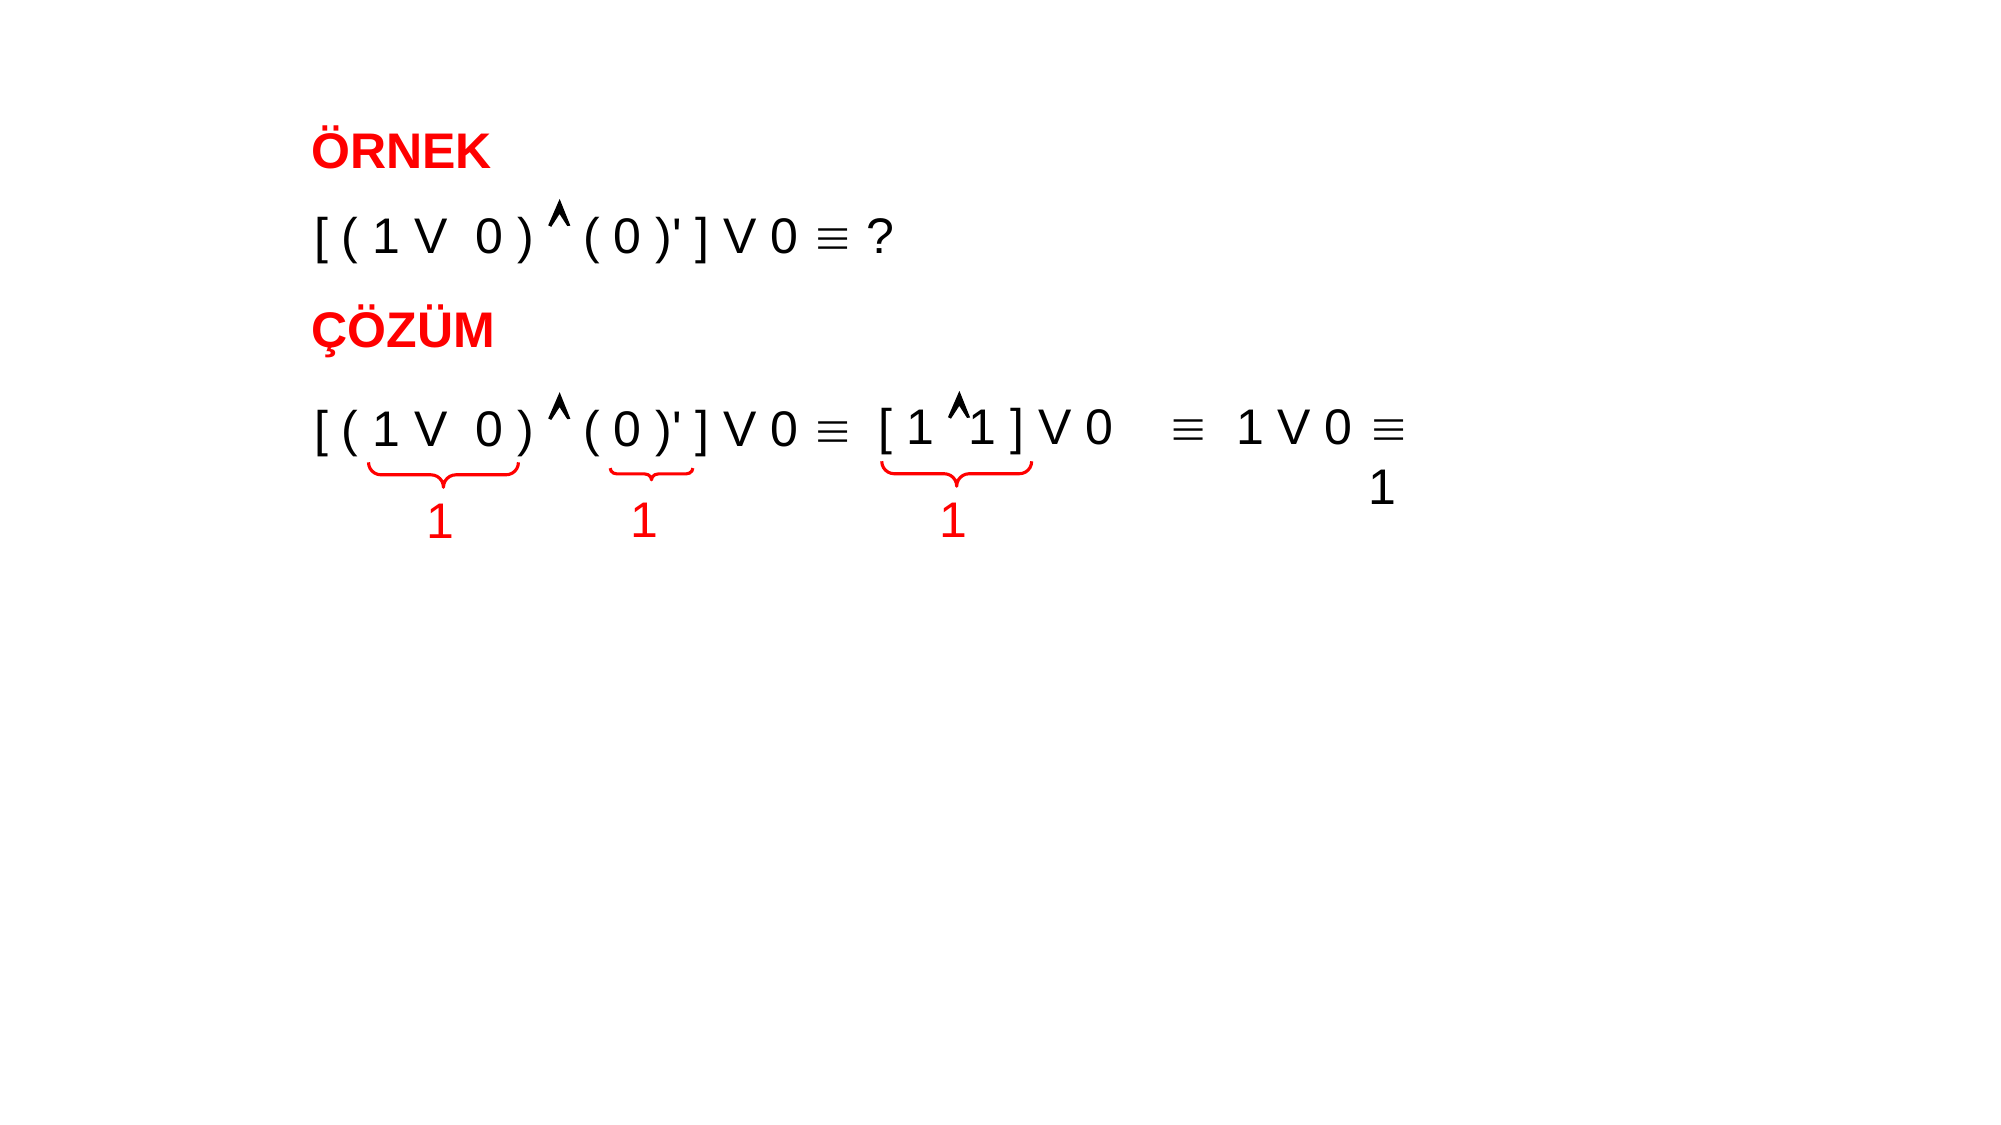

ÖRNEK
[ ( 1 V  0 ) ∧ ( 0 )' ] V 0 ≡ ?
ÇÖZÜM
[ 1 ∧1 ] V 0
[ ( 1 V  0 ) ∧ ( 0 )' ] V 0 ≡
≡  1 V 0
≡  1

1
1
1